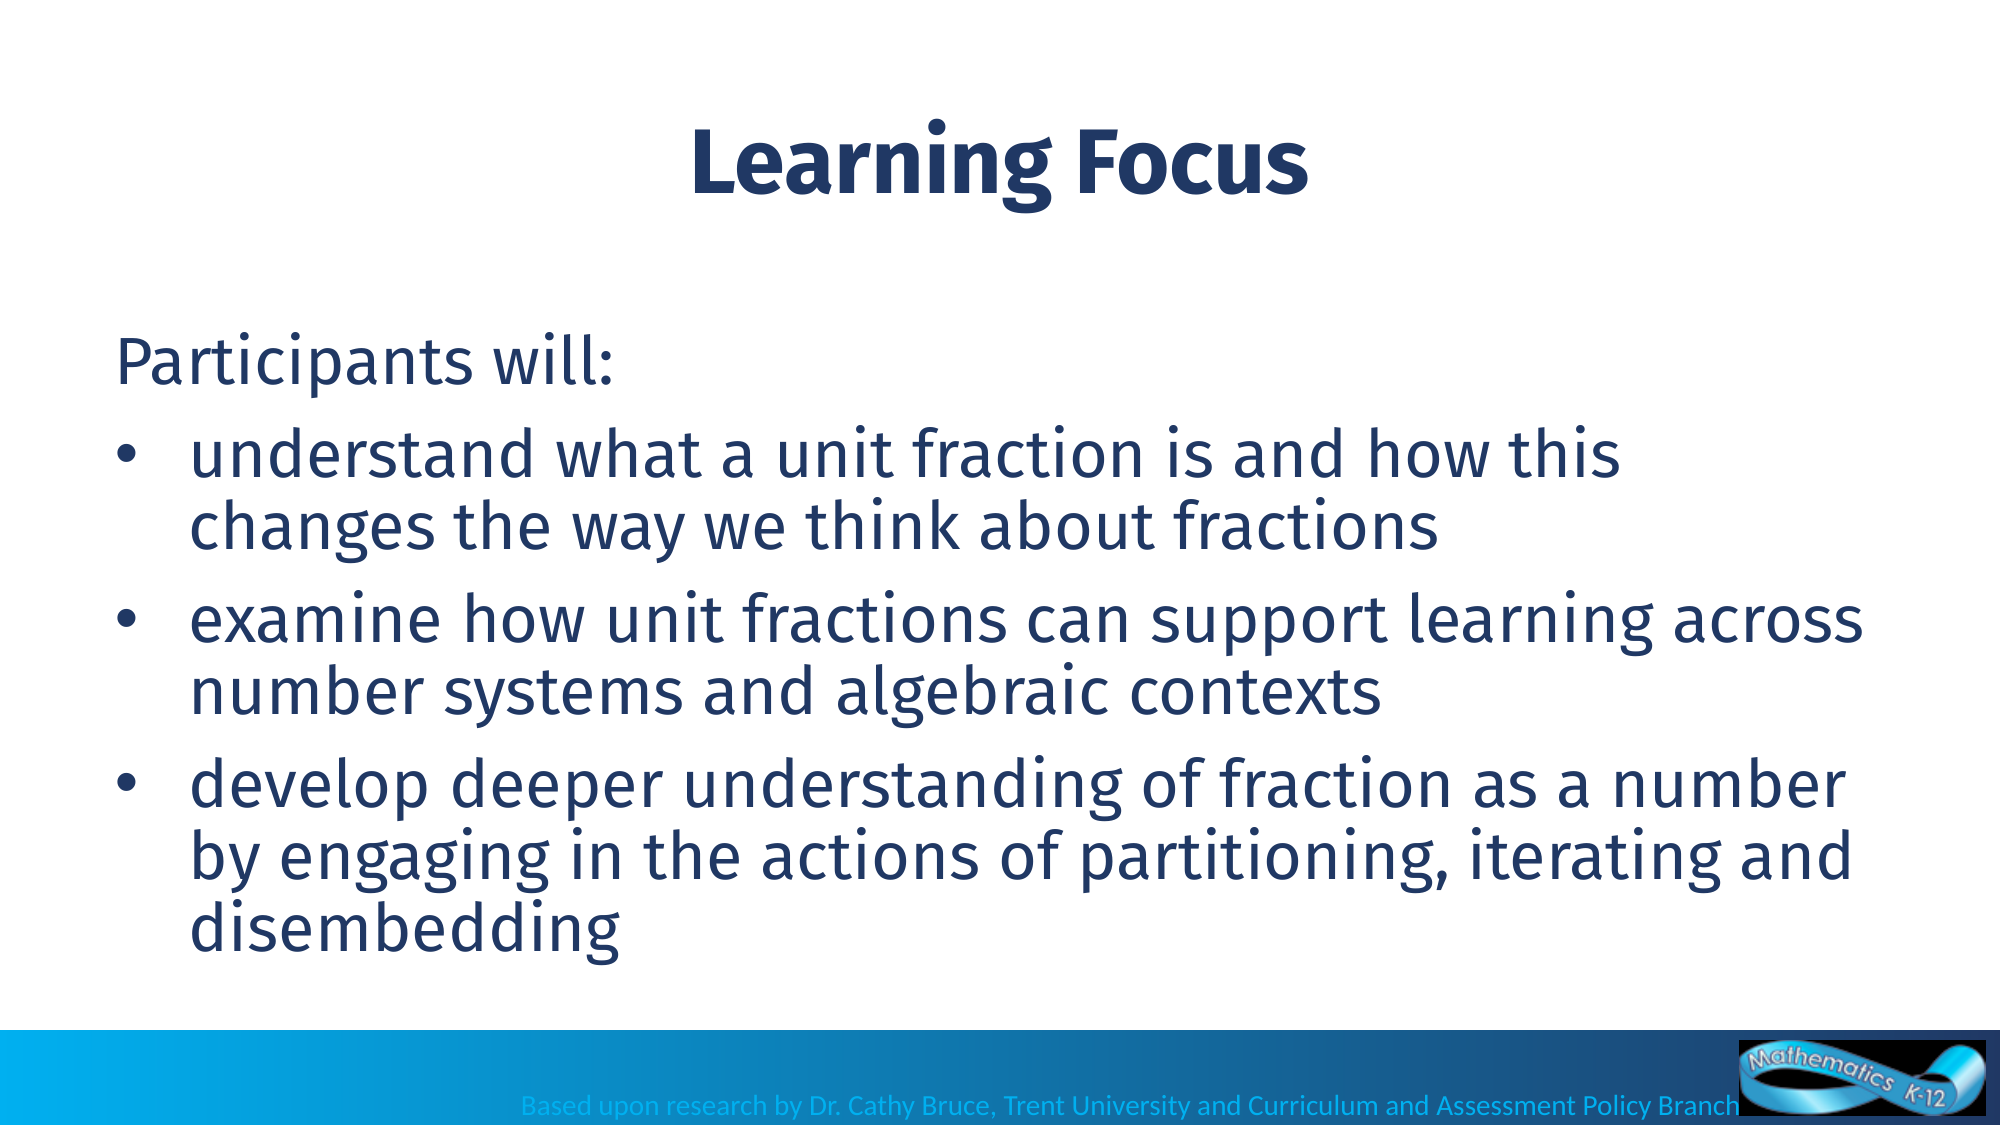

# Learning Focus
Participants will:
understand what a unit fraction is and how this changes the way we think about fractions
examine how unit fractions can support learning across number systems and algebraic contexts
develop deeper understanding of fraction as a number by engaging in the actions of partitioning, iterating and disembedding